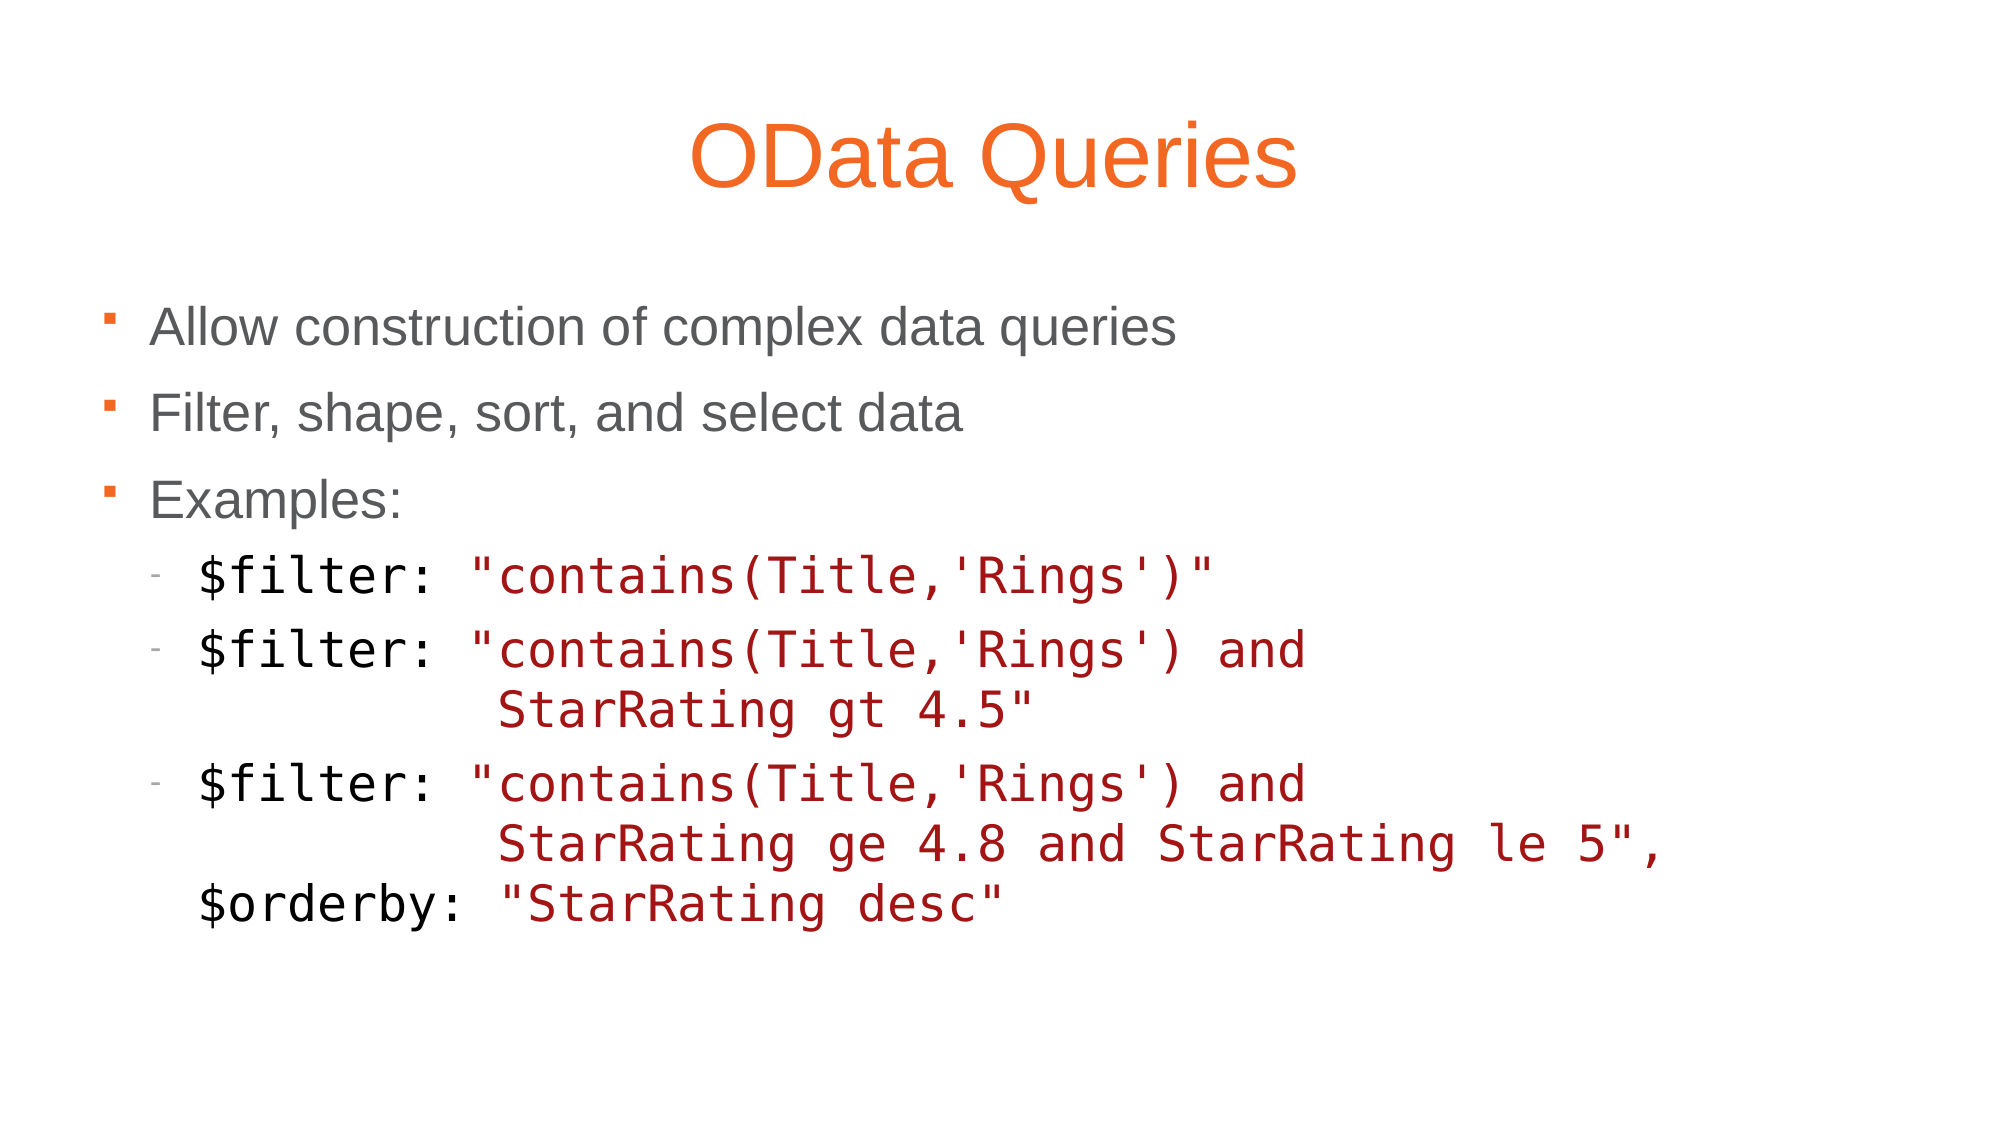

# OData Queries
Allow construction of complex data queries
Filter, shape, sort, and select data
Examples:
$filter: "contains(Title,'Rings')"
$filter: "contains(Title,'Rings') and
          StarRating gt 4.5"
$filter: "contains(Title,'Rings') and
          StarRating ge 4.8 and StarRating le 5",
$orderby: "StarRating desc"